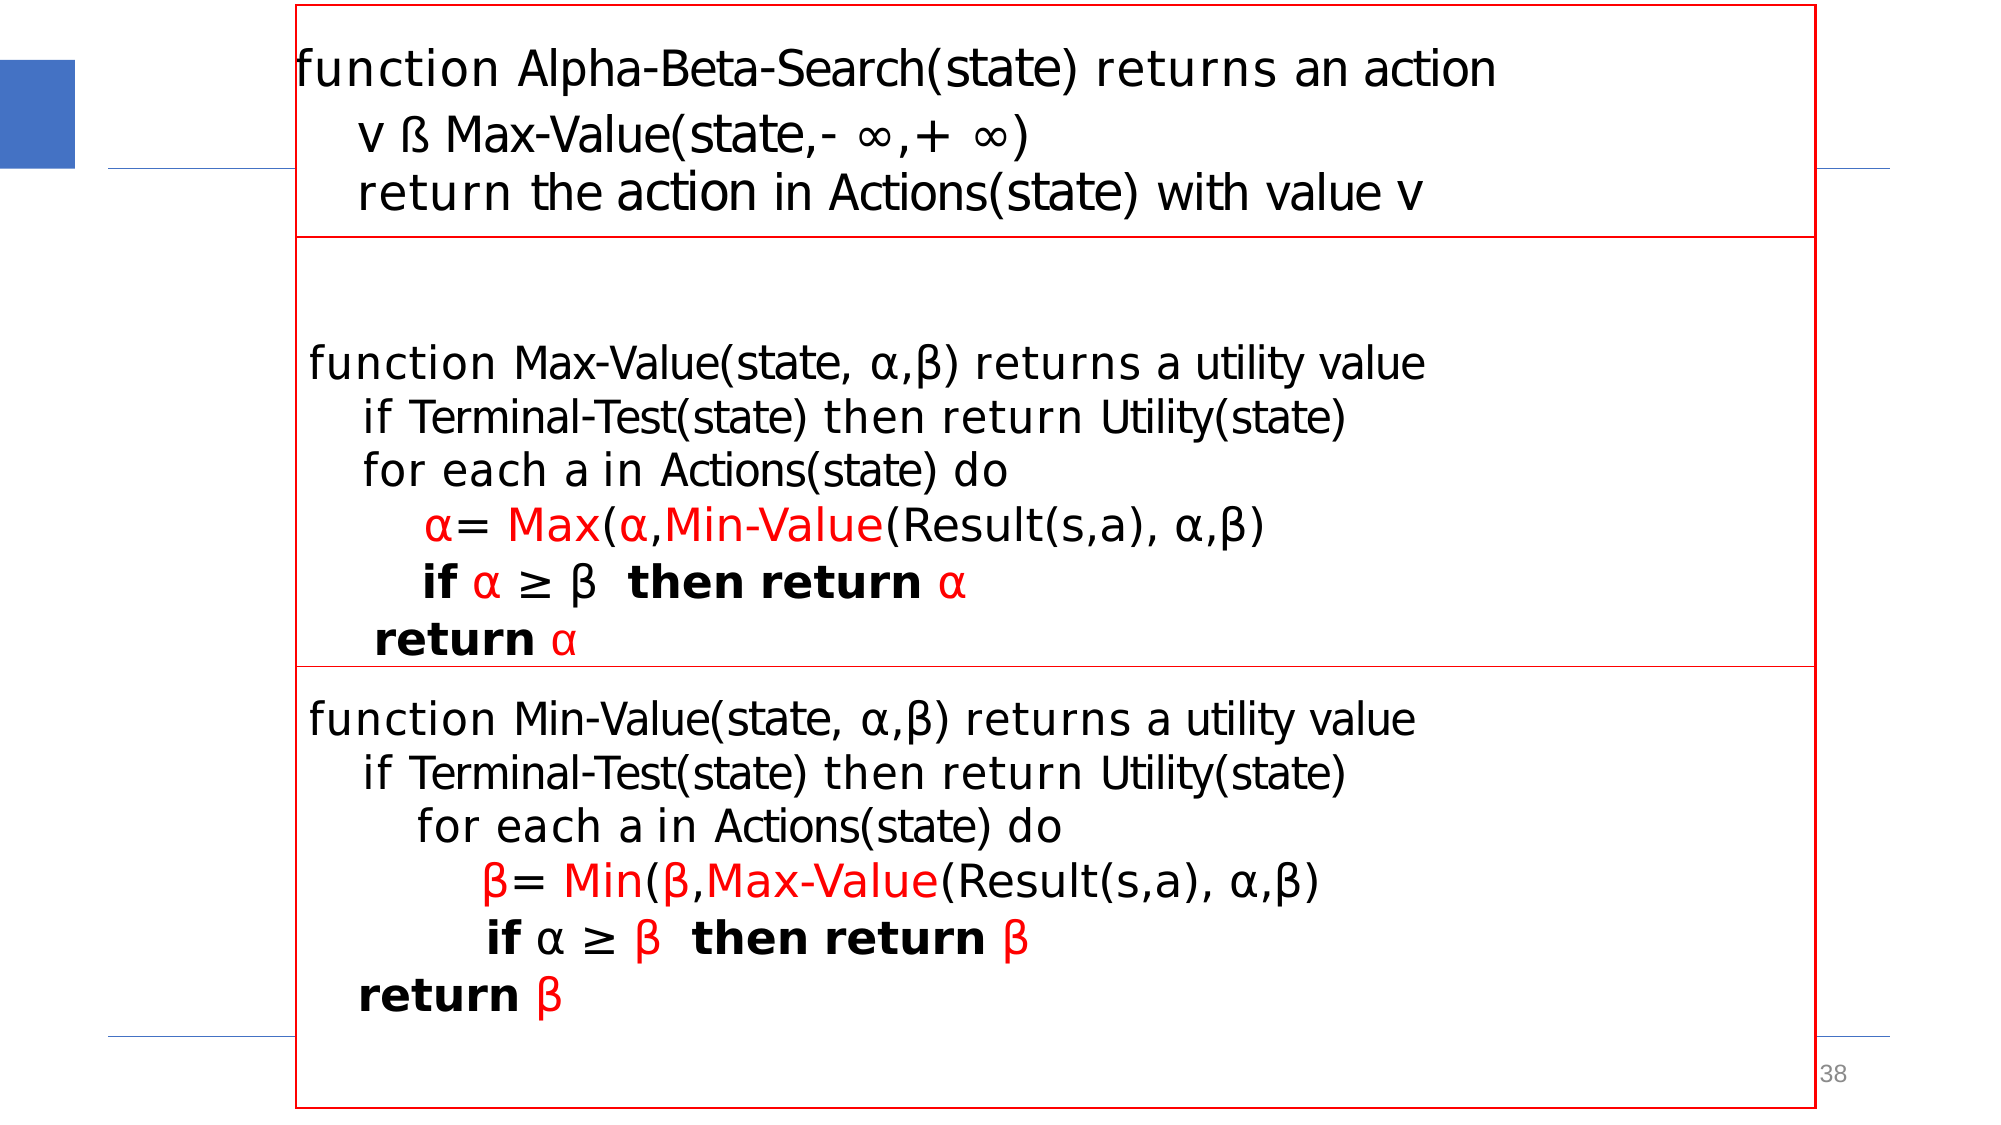

| function Alpha-Beta-Search(state) returns an action v ß Max-Value(state,- ∞,+ ∞) return the action in Actions(state) with value v |
| --- |
| function Max-Value(state, α,β) returns a utility value if Terminal-Test(state) then return Utility(state) for each a in Actions(state) do α= Max(α,Min-Value(Result(s,a), α,β) if α ≥ β then return α return α |
| --- |
| function Min-Value(state, α,β) returns a utility value if Terminal-Test(state) then return Utility(state) for each a in Actions(state) do β= Min(β,Max-Value(Result(s,a), α,β) if α ≥ β then return β return β |
38